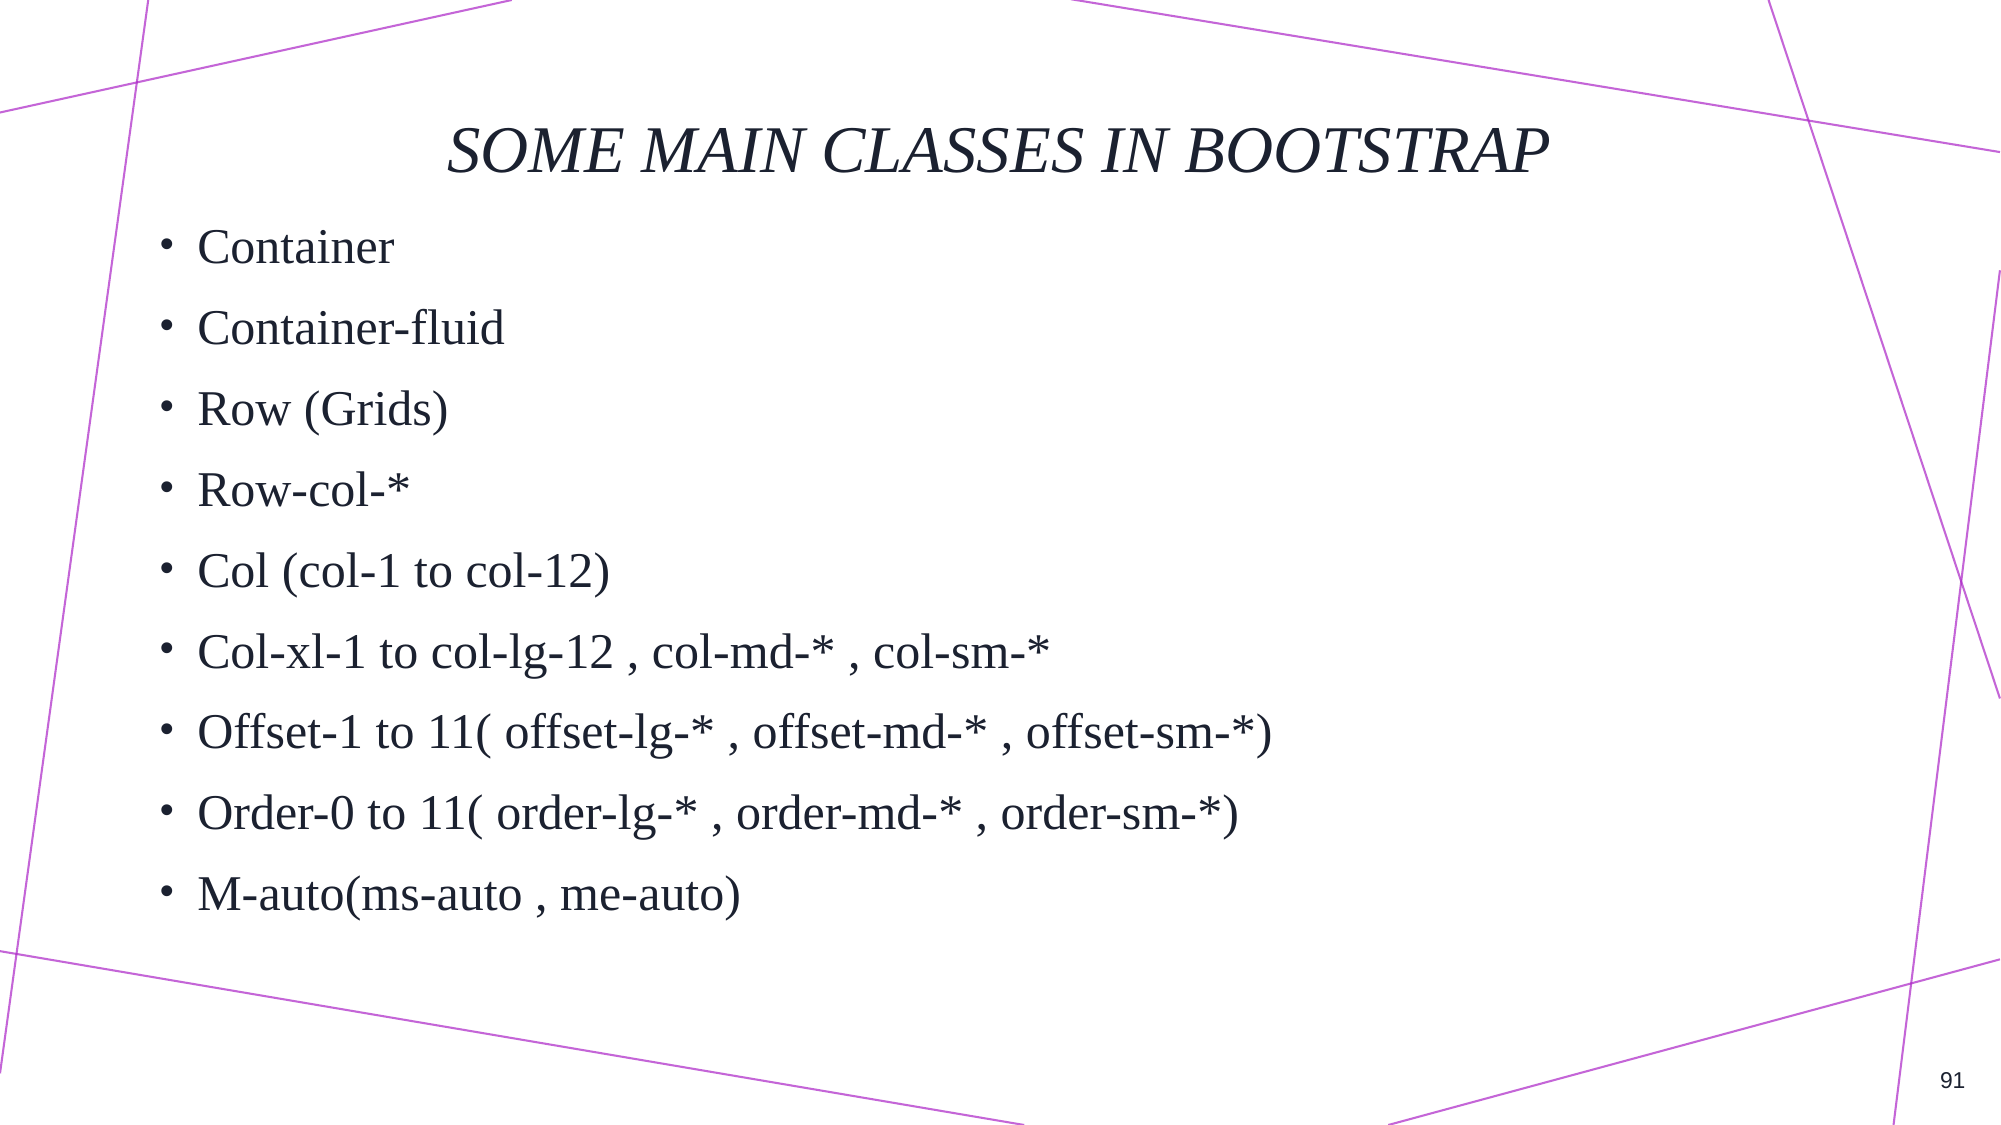

# Some Main classes in bootstrap
Container
Container-fluid
Row (Grids)
Row-col-*
Col (col-1 to col-12)
Col-xl-1 to col-lg-12 , col-md-* , col-sm-*
Offset-1 to 11( offset-lg-* , offset-md-* , offset-sm-*)
Order-0 to 11( order-lg-* , order-md-* , order-sm-*)
M-auto(ms-auto , me-auto)

91